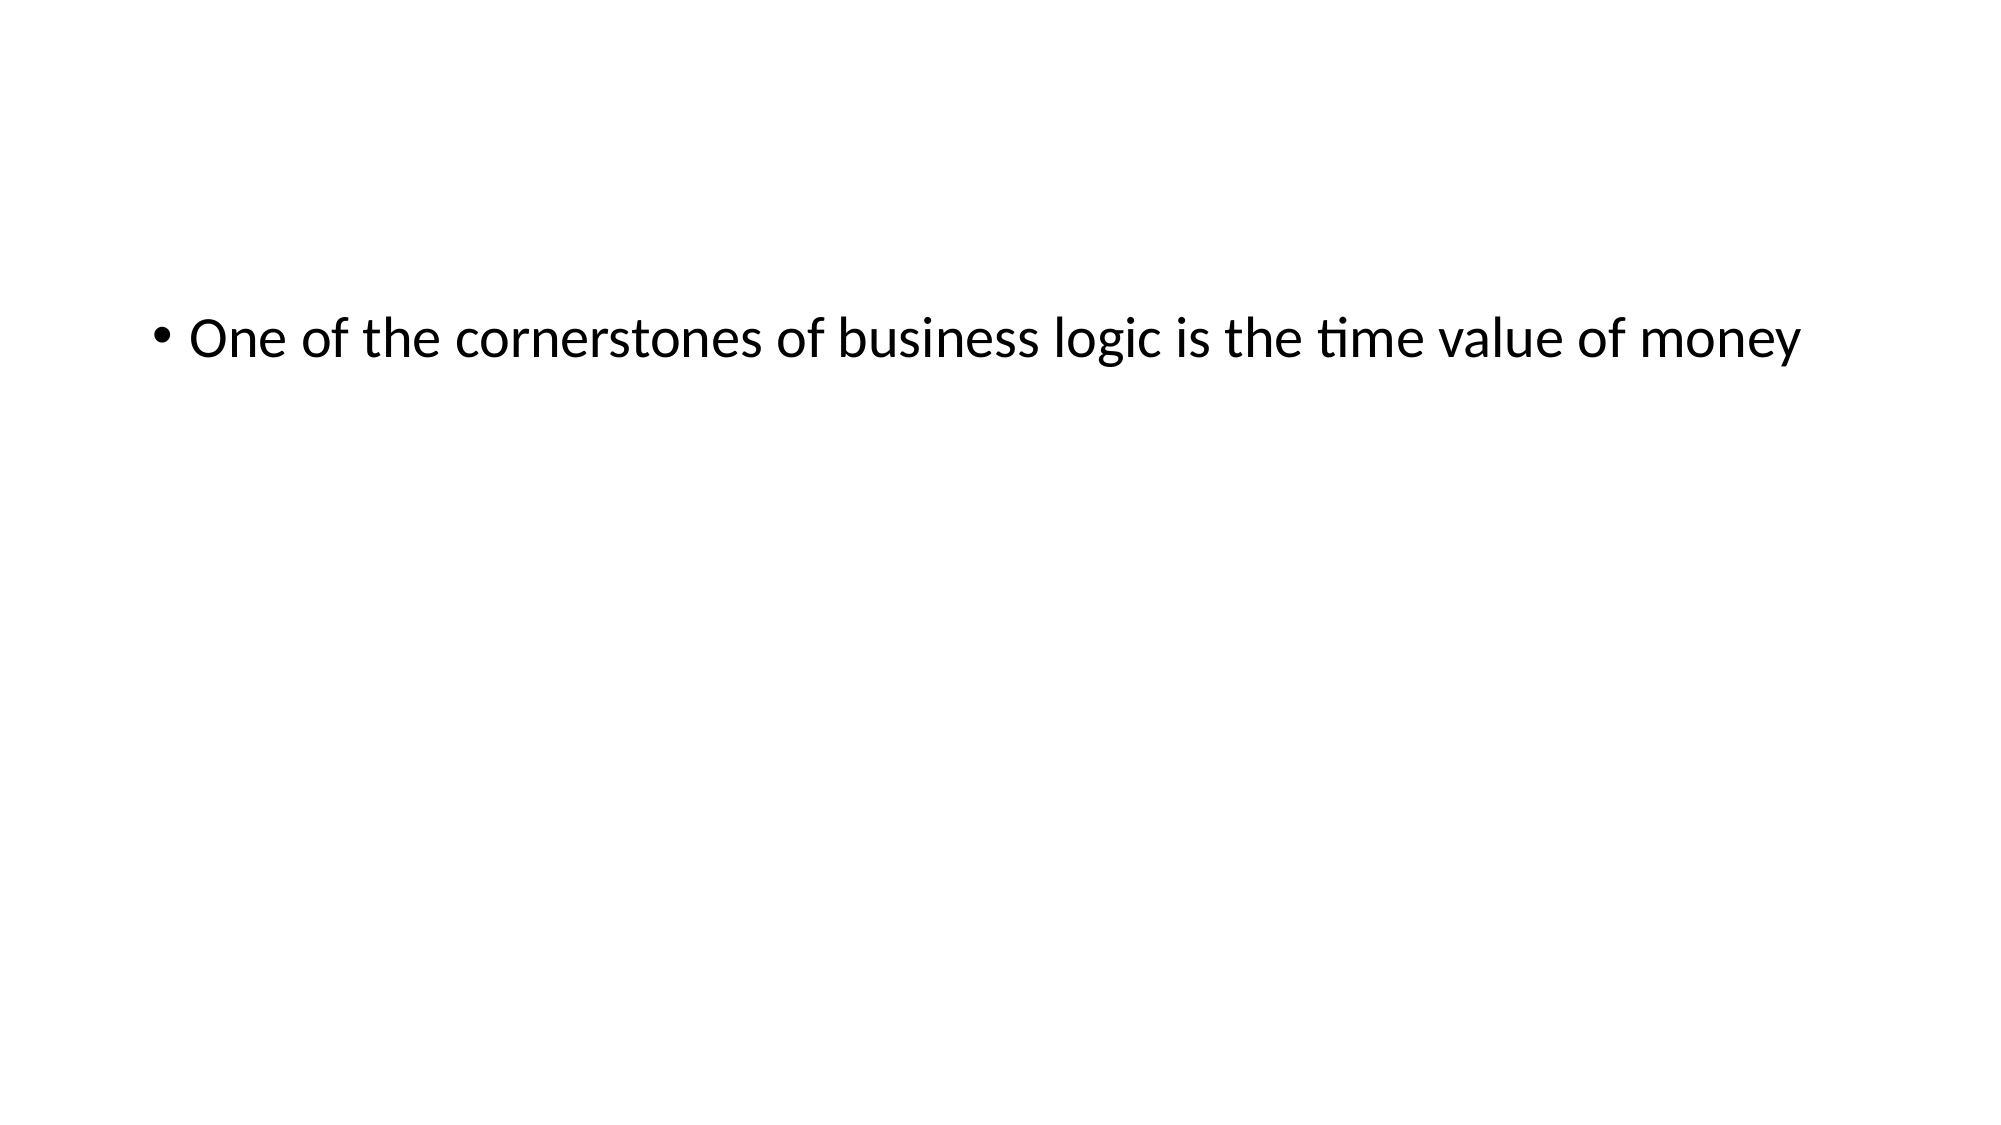

#
One of the cornerstones of business logic is the time value of money